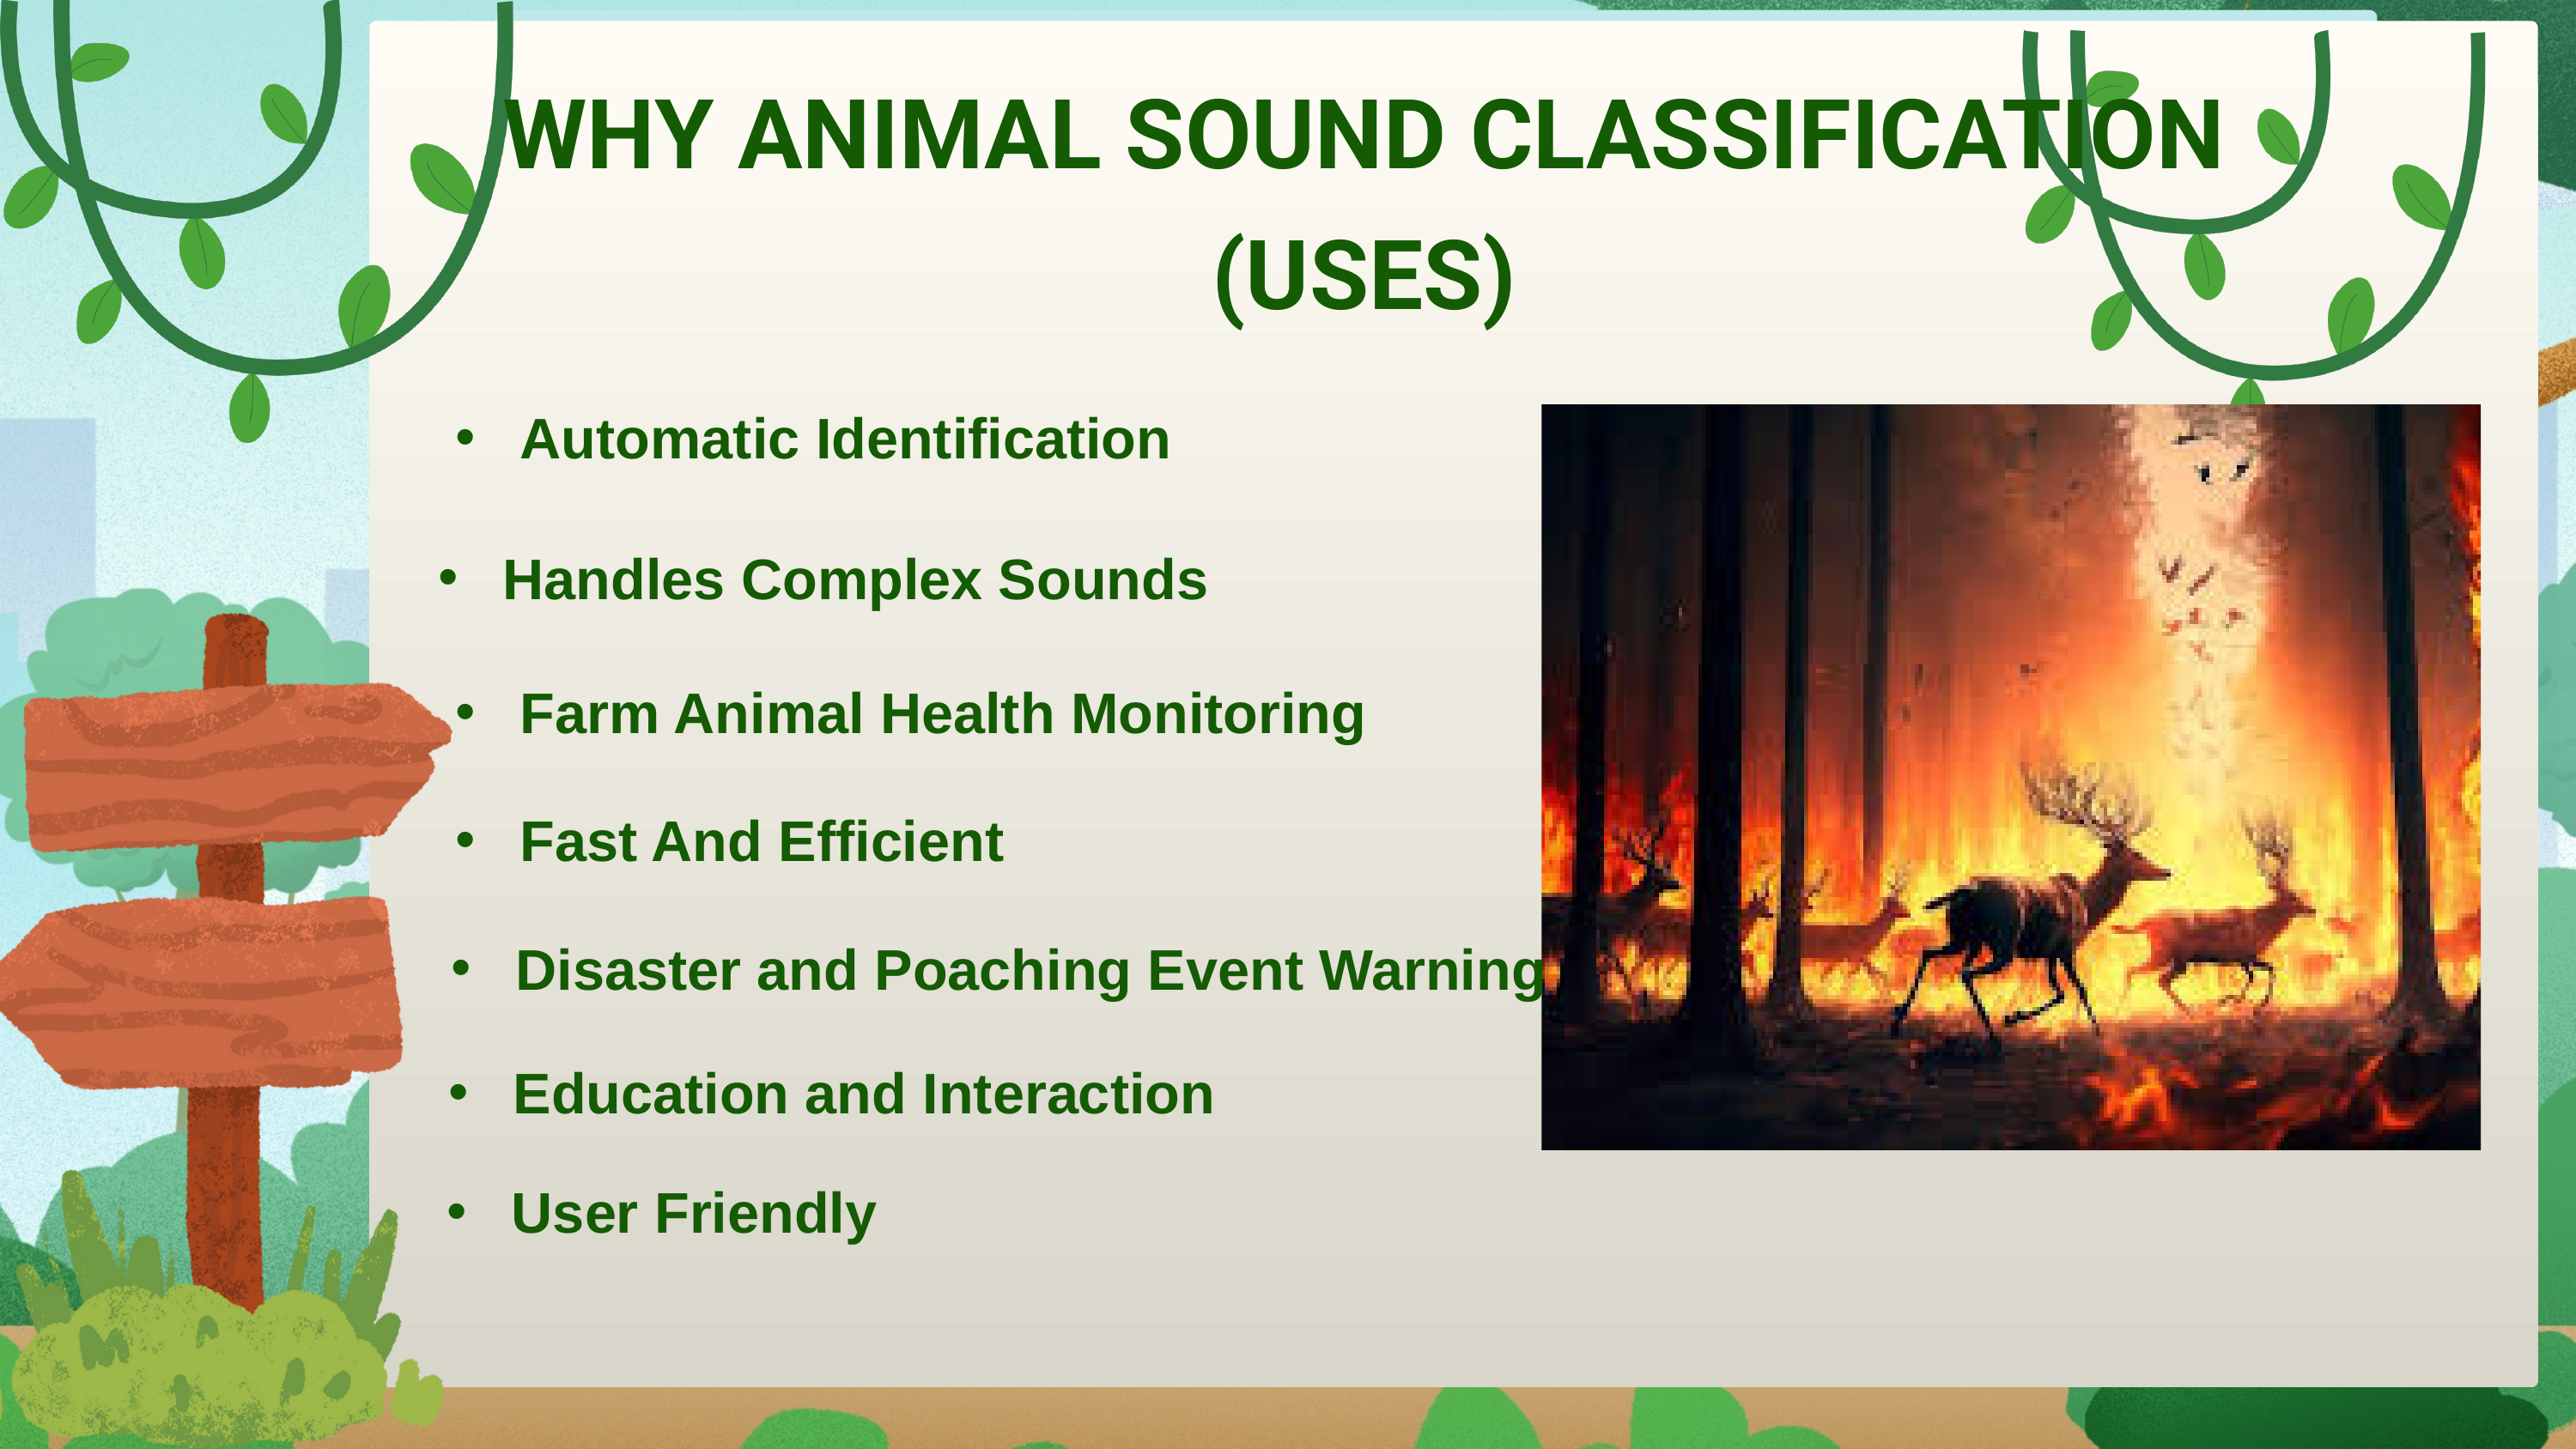

WHY ANIMAL SOUND CLASSIFICATION
(USES)
Automatic Identification

Handles Complex Sounds

Farm Animal Health Monitoring
Fast And Efficient
Disaster and Poaching Event Warning
Education and Interaction
User Friendly